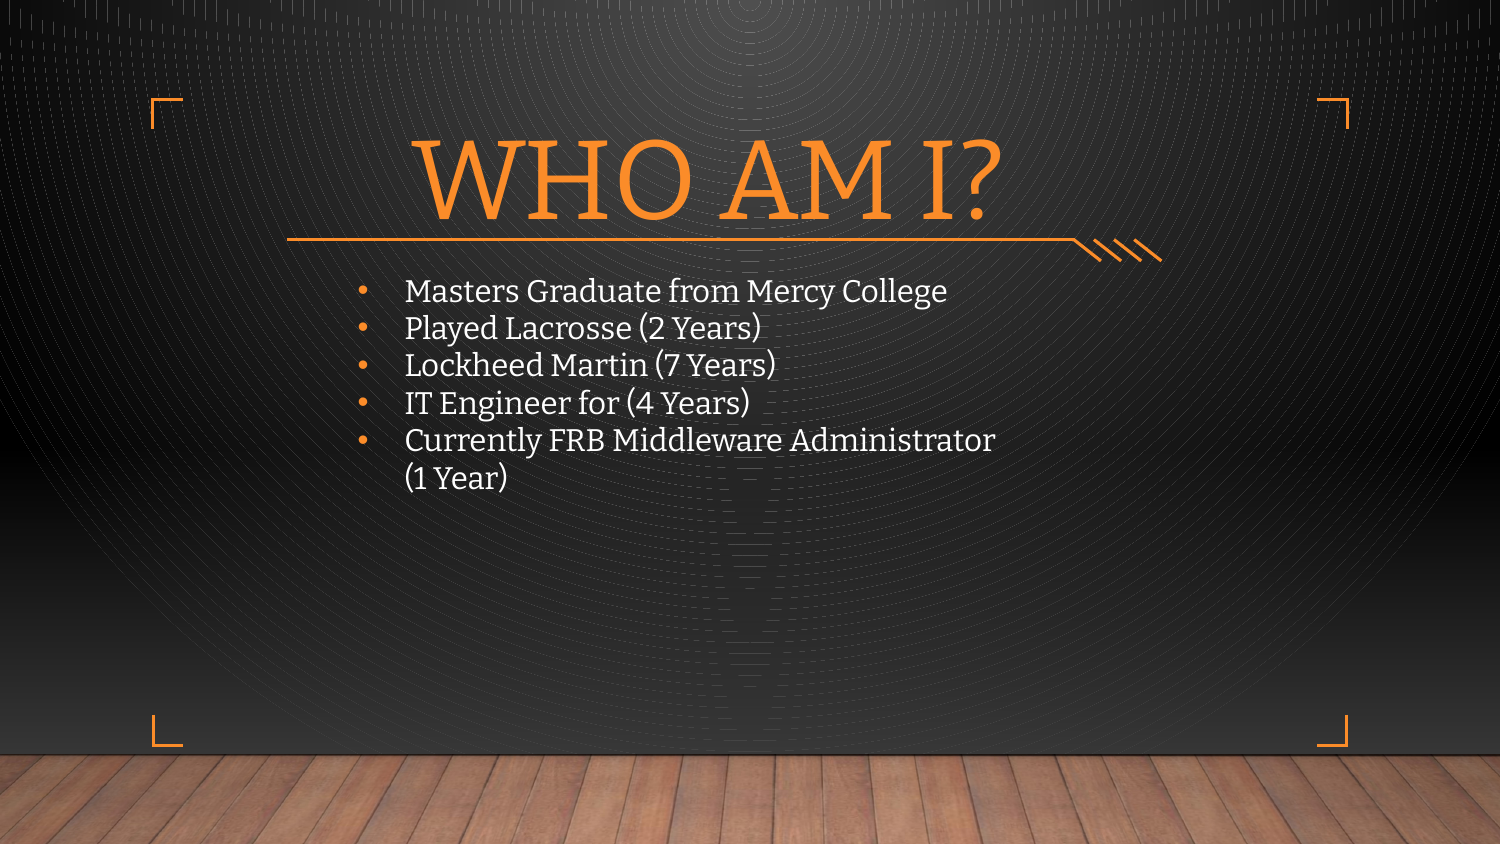

# Who am I?
Masters Graduate from Mercy College
Played Lacrosse (2 Years)
Lockheed Martin (7 Years)
IT Engineer for (4 Years)
Currently FRB Middleware Administrator (1 Year)